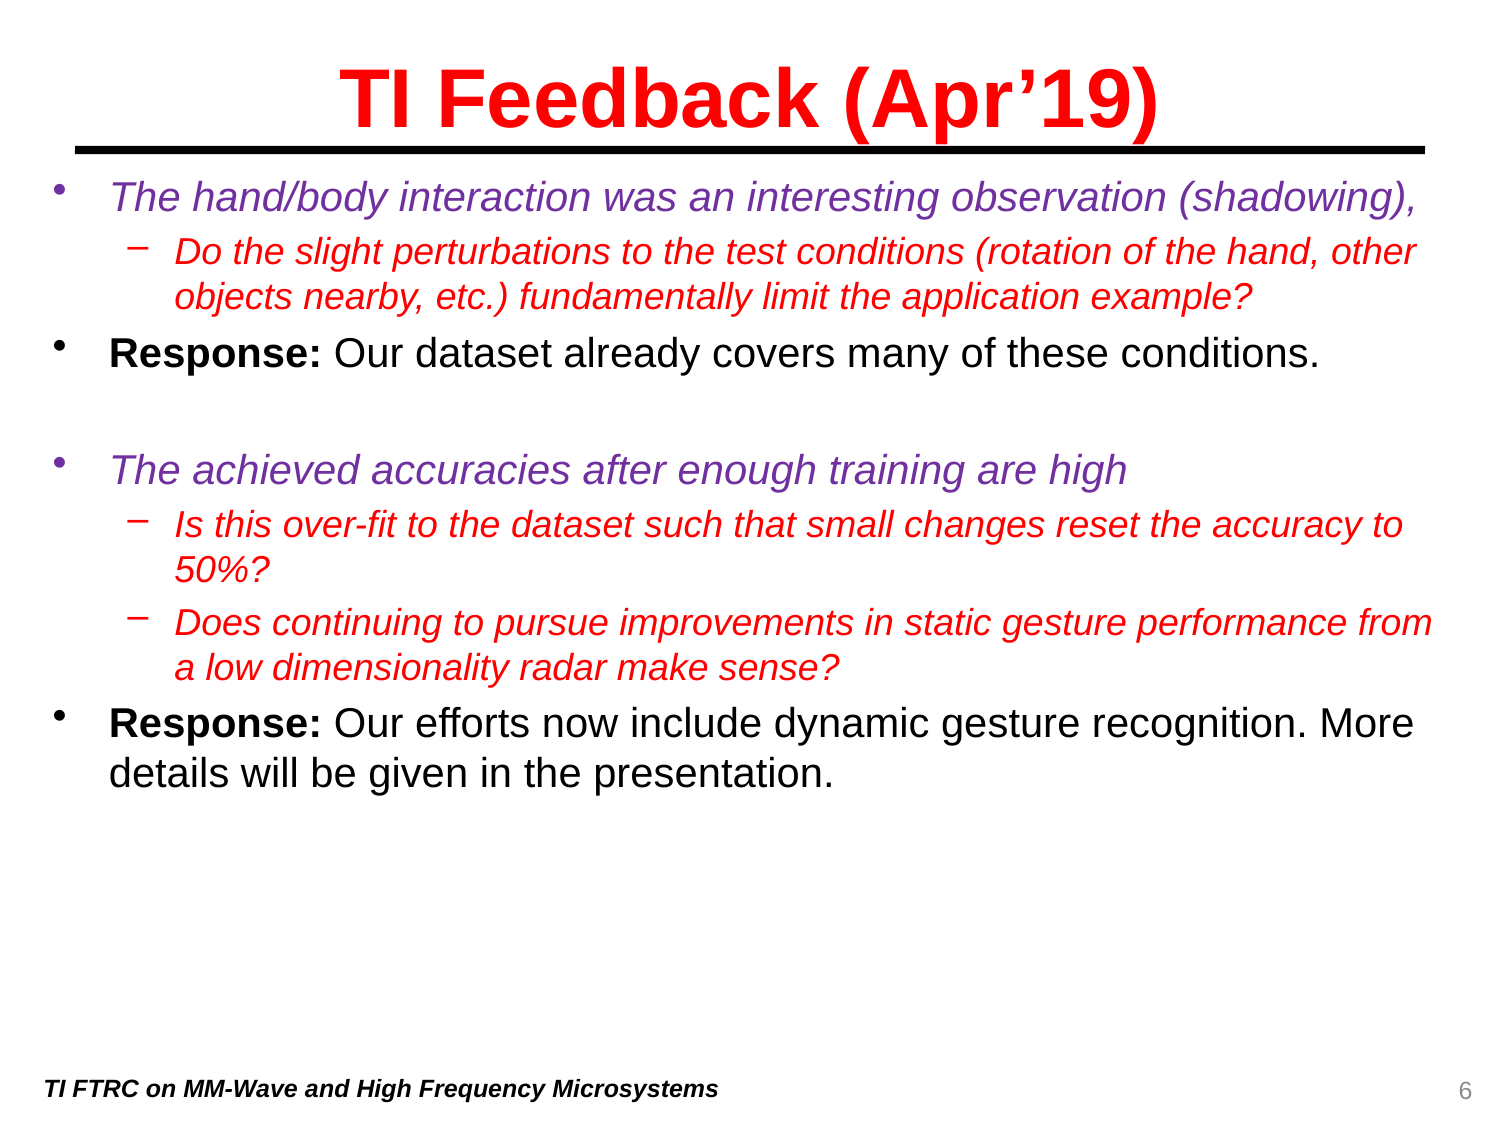

# TI Feedback (Apr’19)
The hand/body interaction was an interesting observation (shadowing),
Do the slight perturbations to the test conditions (rotation of the hand, other objects nearby, etc.) fundamentally limit the application example?
Response: Our dataset already covers many of these conditions.

The achieved accuracies after enough training are high
Is this over-fit to the dataset such that small changes reset the accuracy to 50%?
Does continuing to pursue improvements in static gesture performance from a low dimensionality radar make sense?
Response: Our efforts now include dynamic gesture recognition. More details will be given in the presentation.
TI FTRC on MM-Wave and High Frequency Microsystems
6